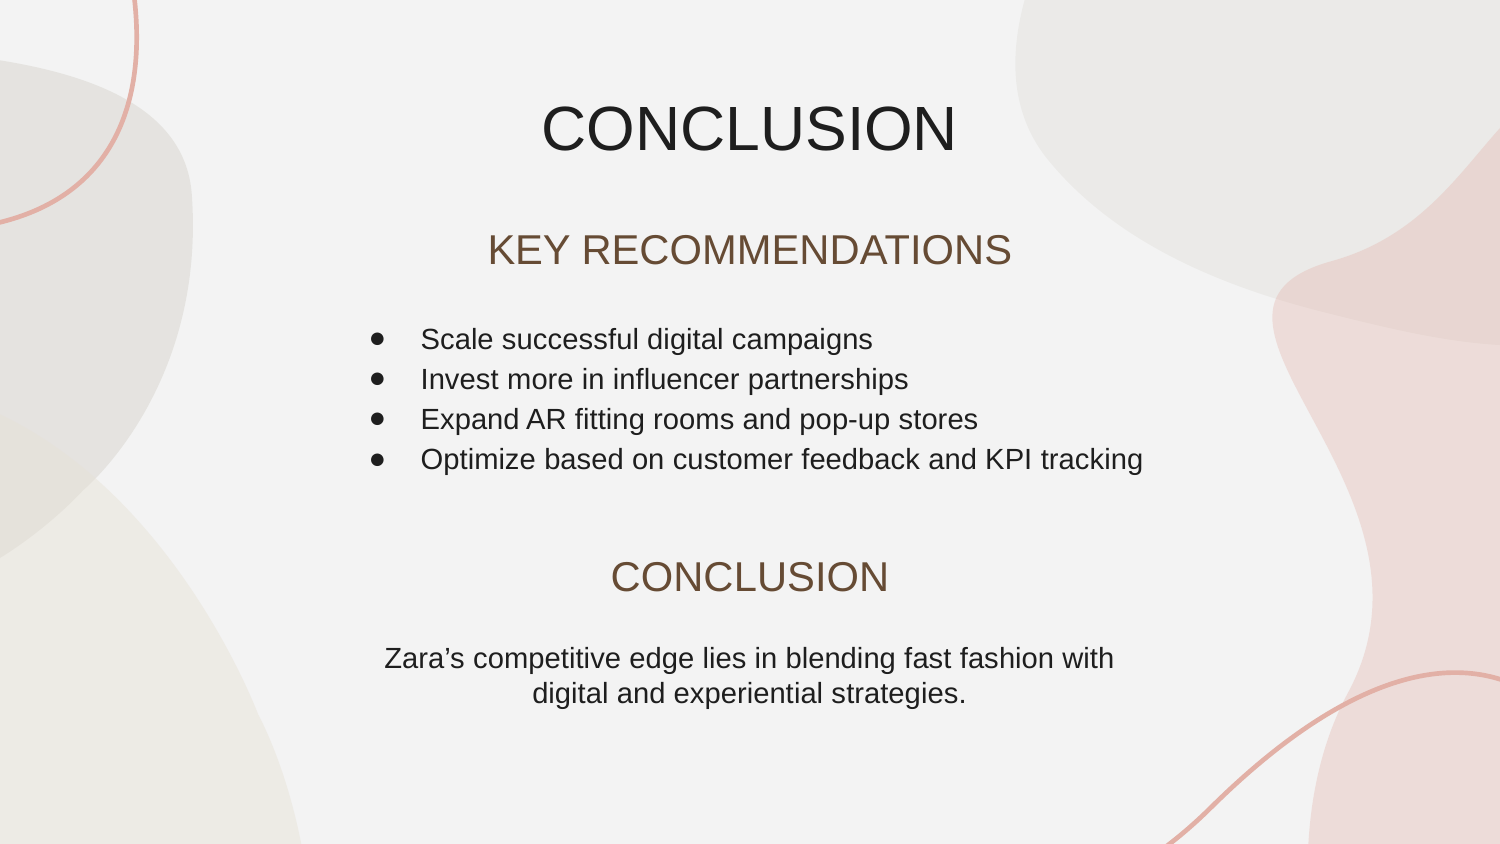

CONCLUSION
# KEY RECOMMENDATIONS
Scale successful digital campaigns
Invest more in influencer partnerships
Expand AR fitting rooms and pop-up stores
Optimize based on customer feedback and KPI tracking
CONCLUSION
Zara’s competitive edge lies in blending fast fashion with digital and experiential strategies.